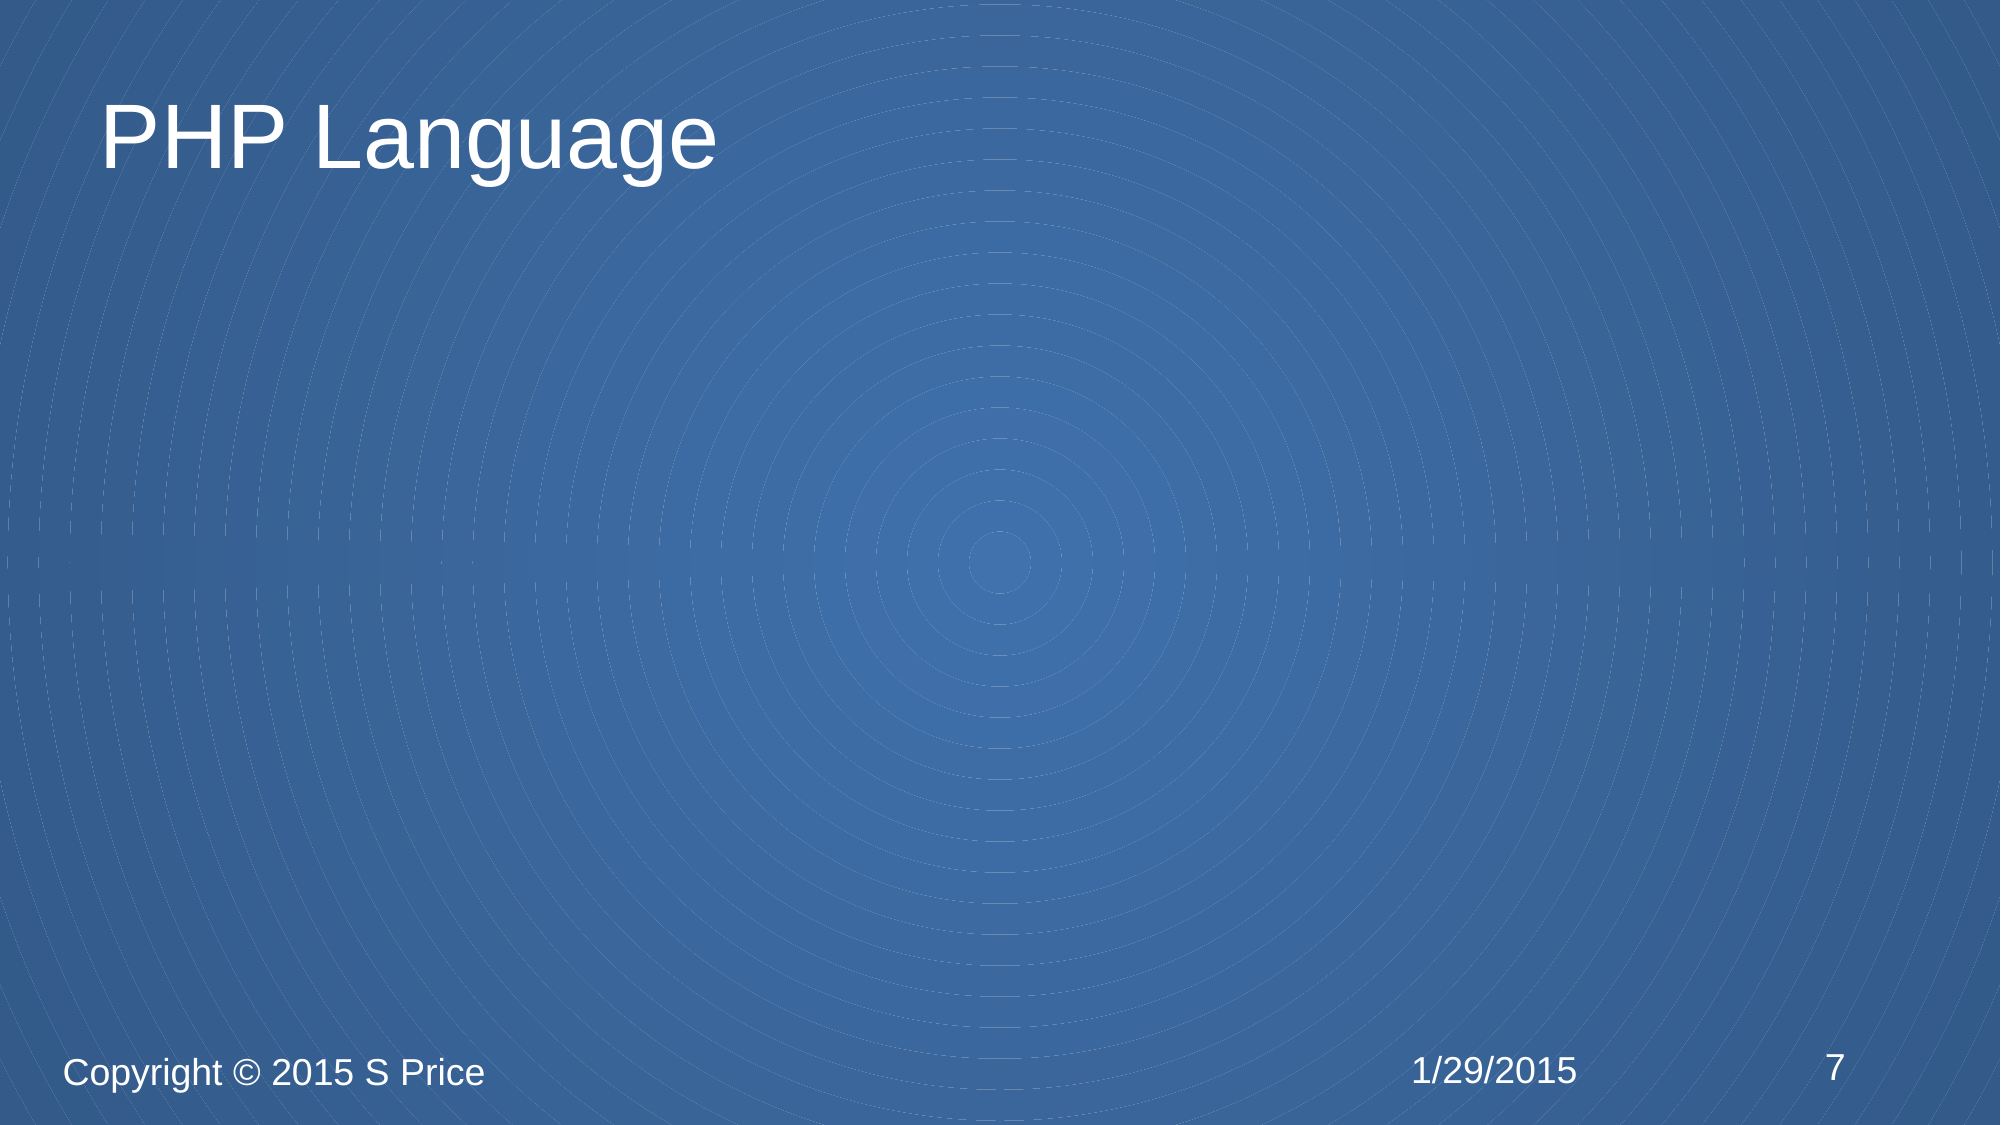

# PHP Language

7
1/29/2015
Copyright © 2015 S Price